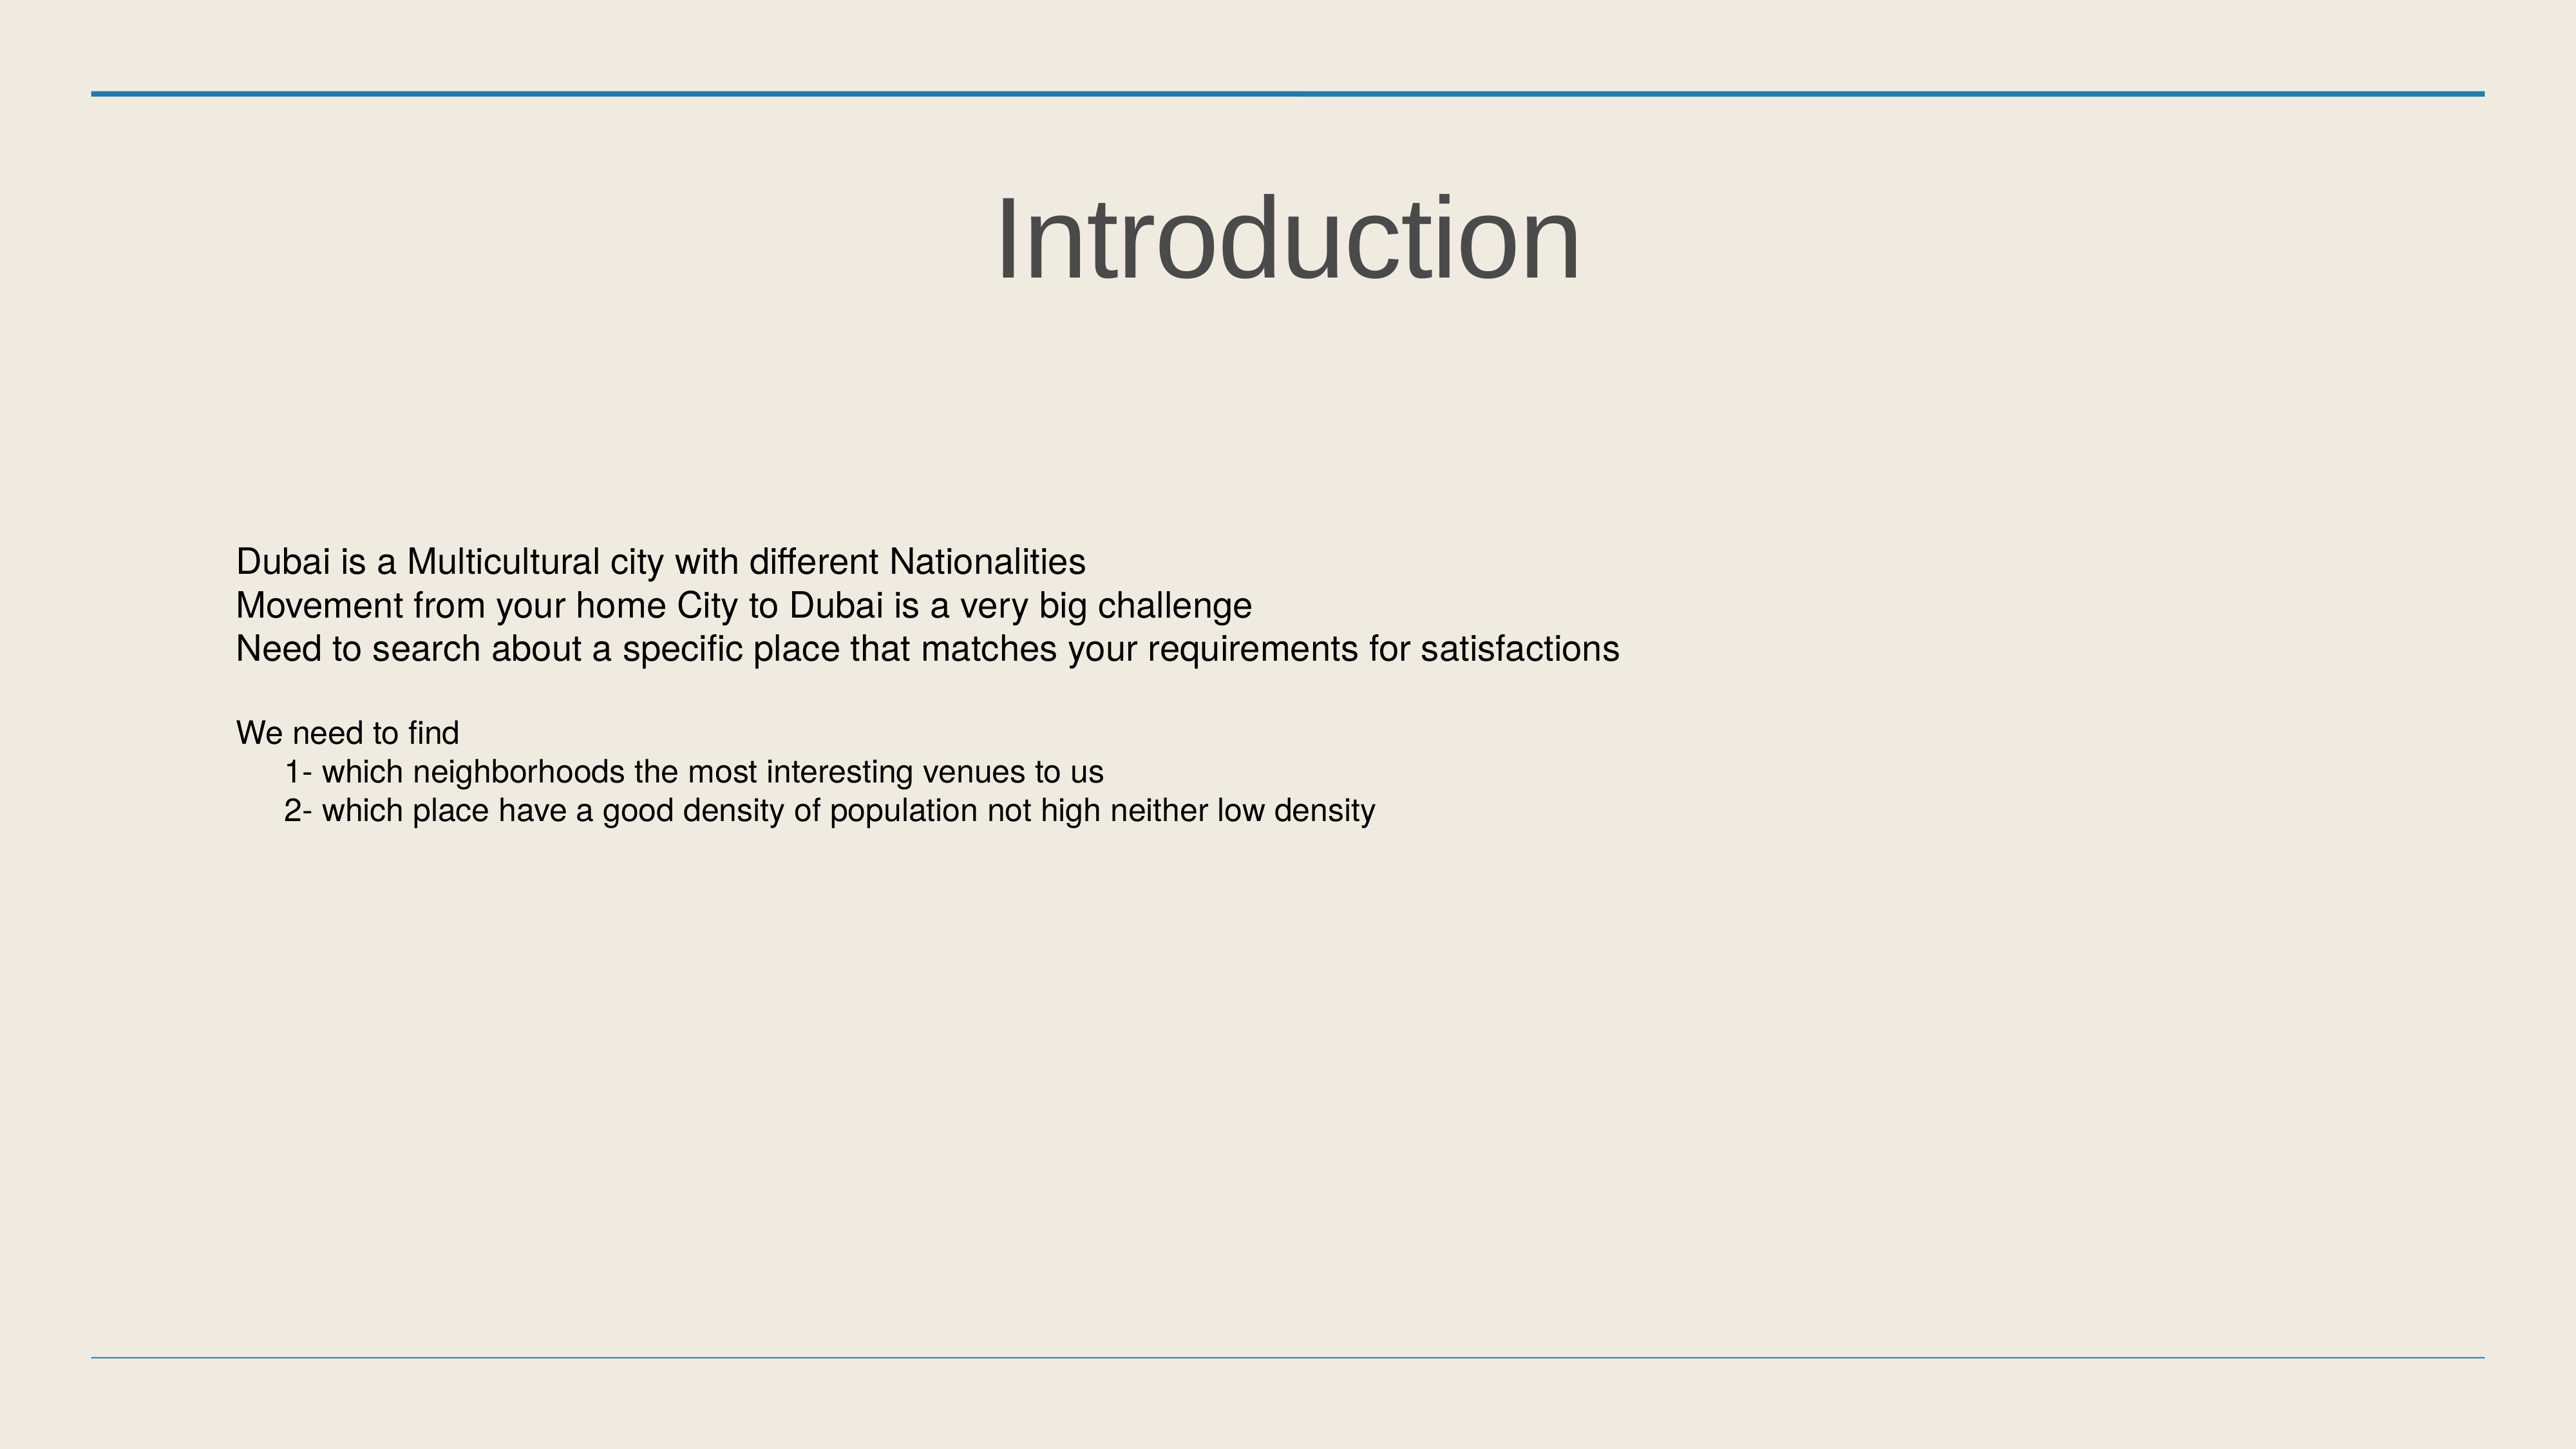

# Introduction
Dubai is a Multicultural city with different Nationalities
Movement from your home City to Dubai is a very big challenge
Need to search about a specific place that matches your requirements for satisfactions

We need to find
1- which neighborhoods the most interesting venues to us
2- which place have a good density of population not high neither low density